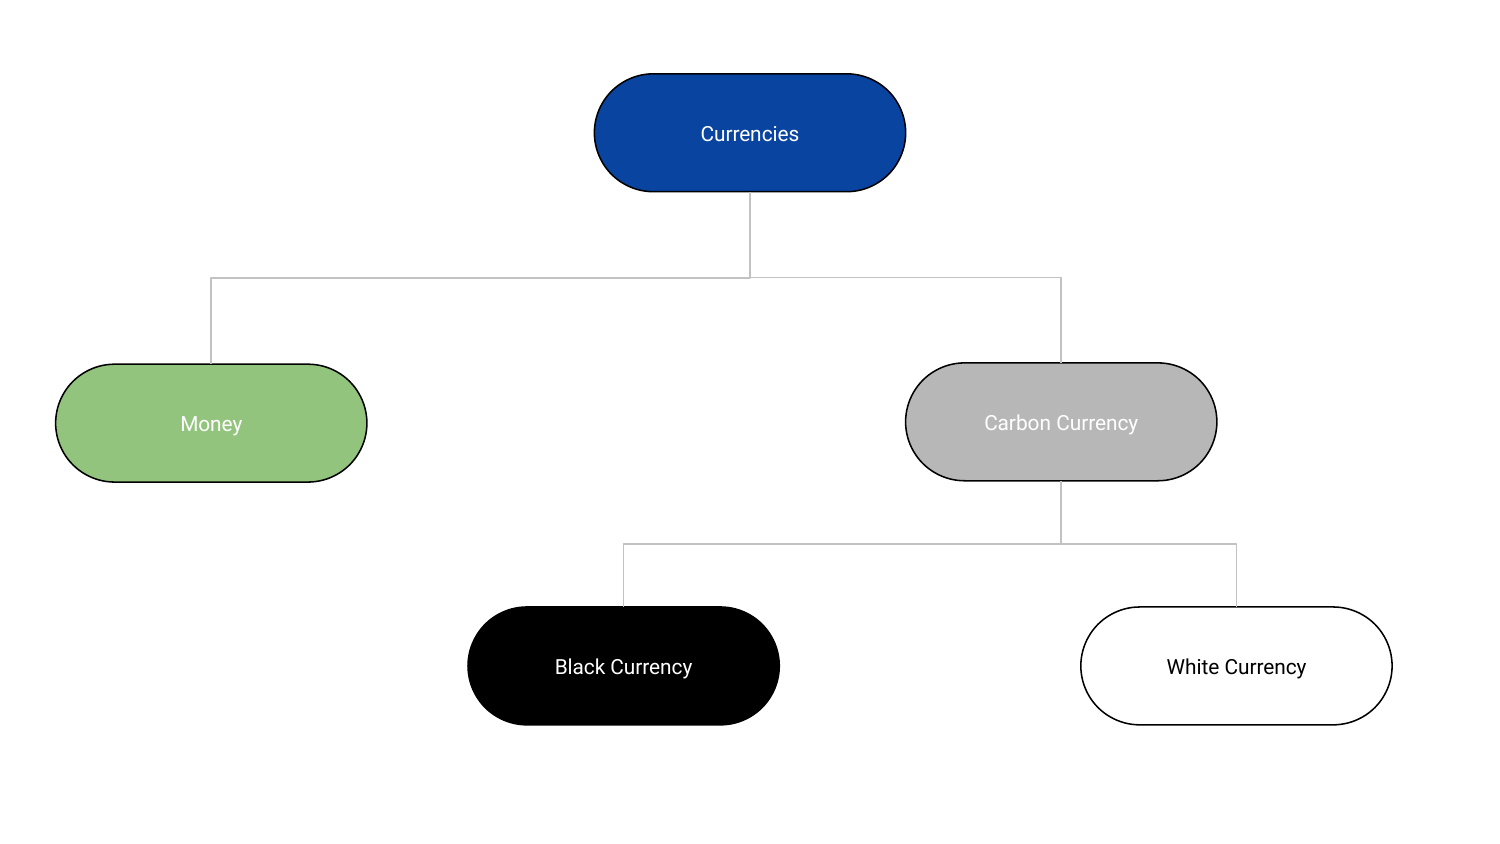

Currencies
Carbon Currency
Money
Black Currency
White Currency